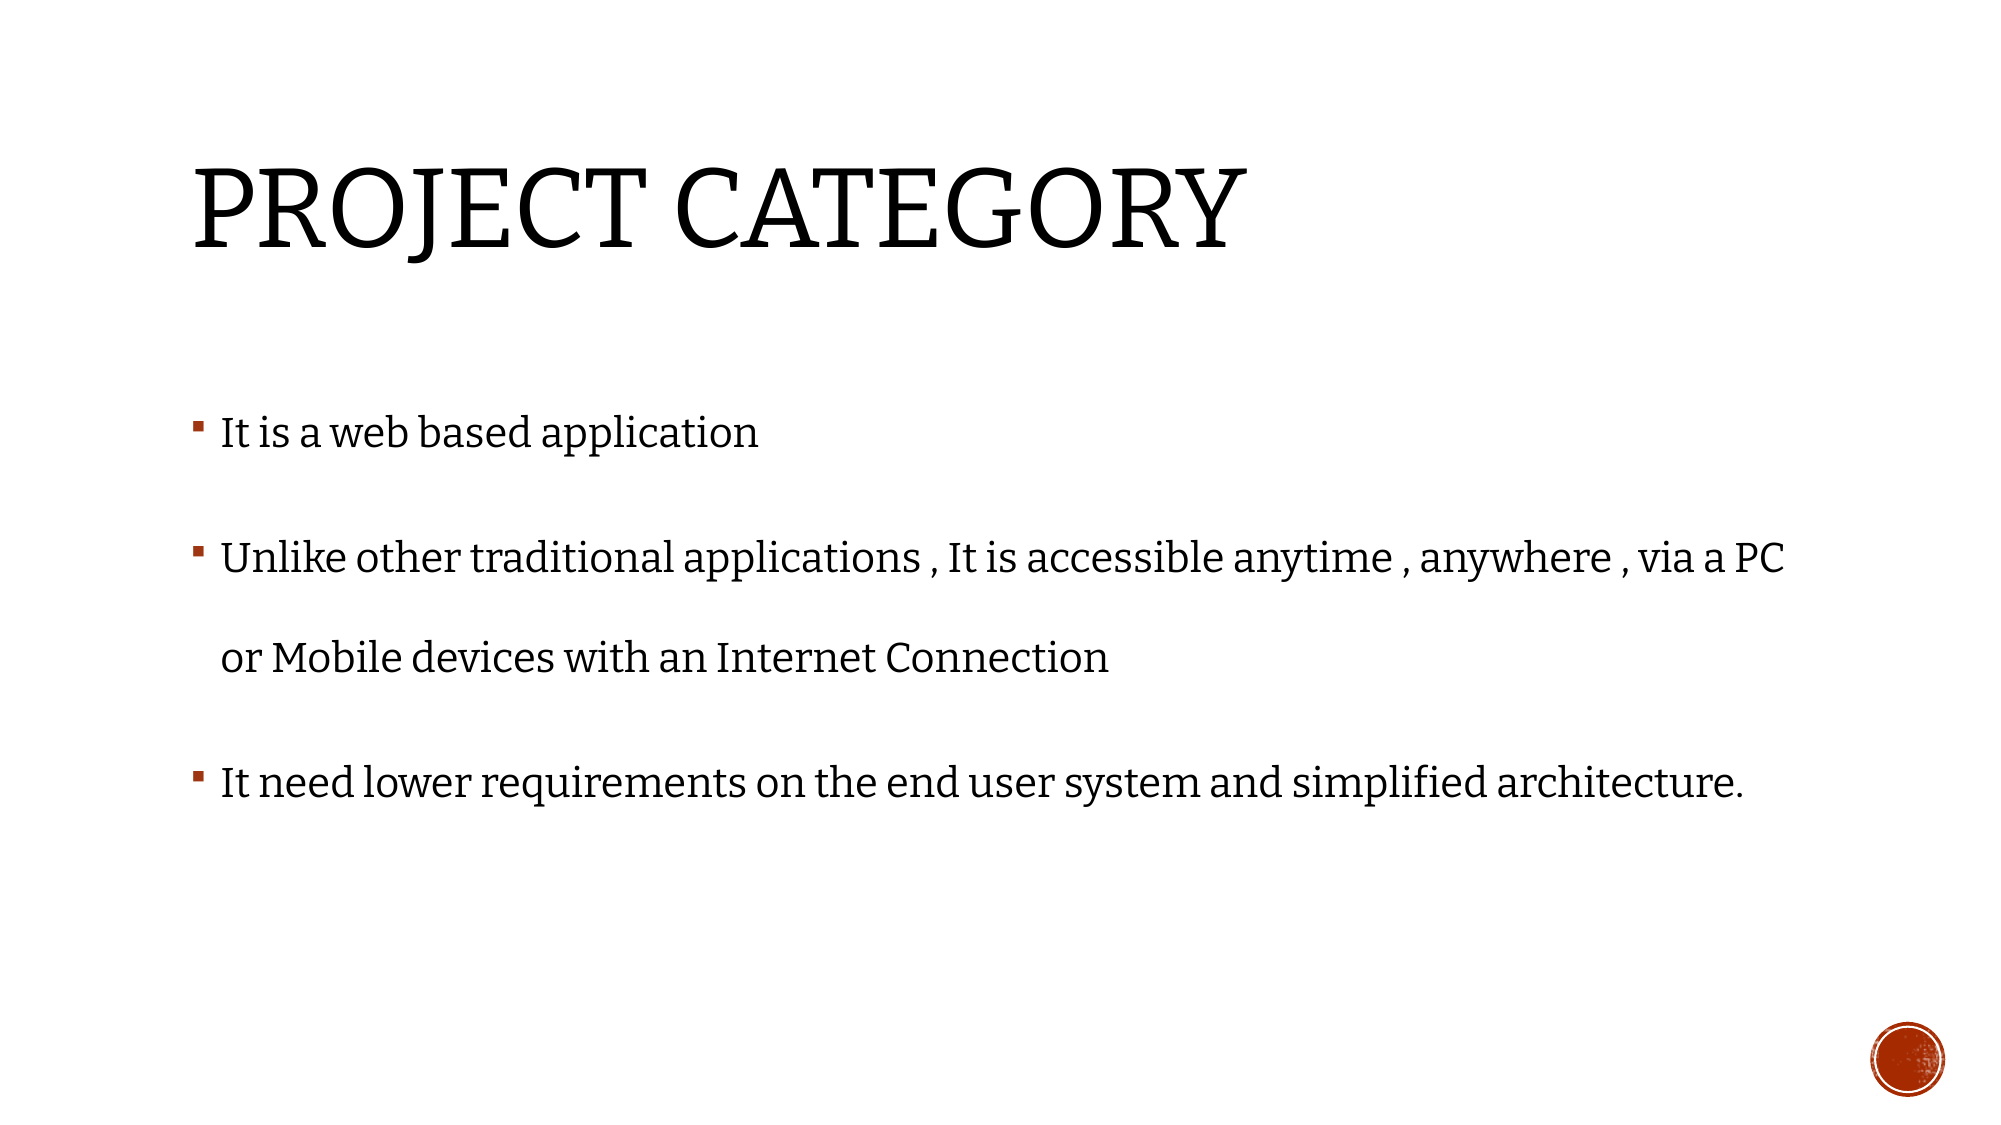

# Project category
It is a web based application
Unlike other traditional applications , It is accessible anytime , anywhere , via a PC or Mobile devices with an Internet Connection
It need lower requirements on the end user system and simplified architecture.